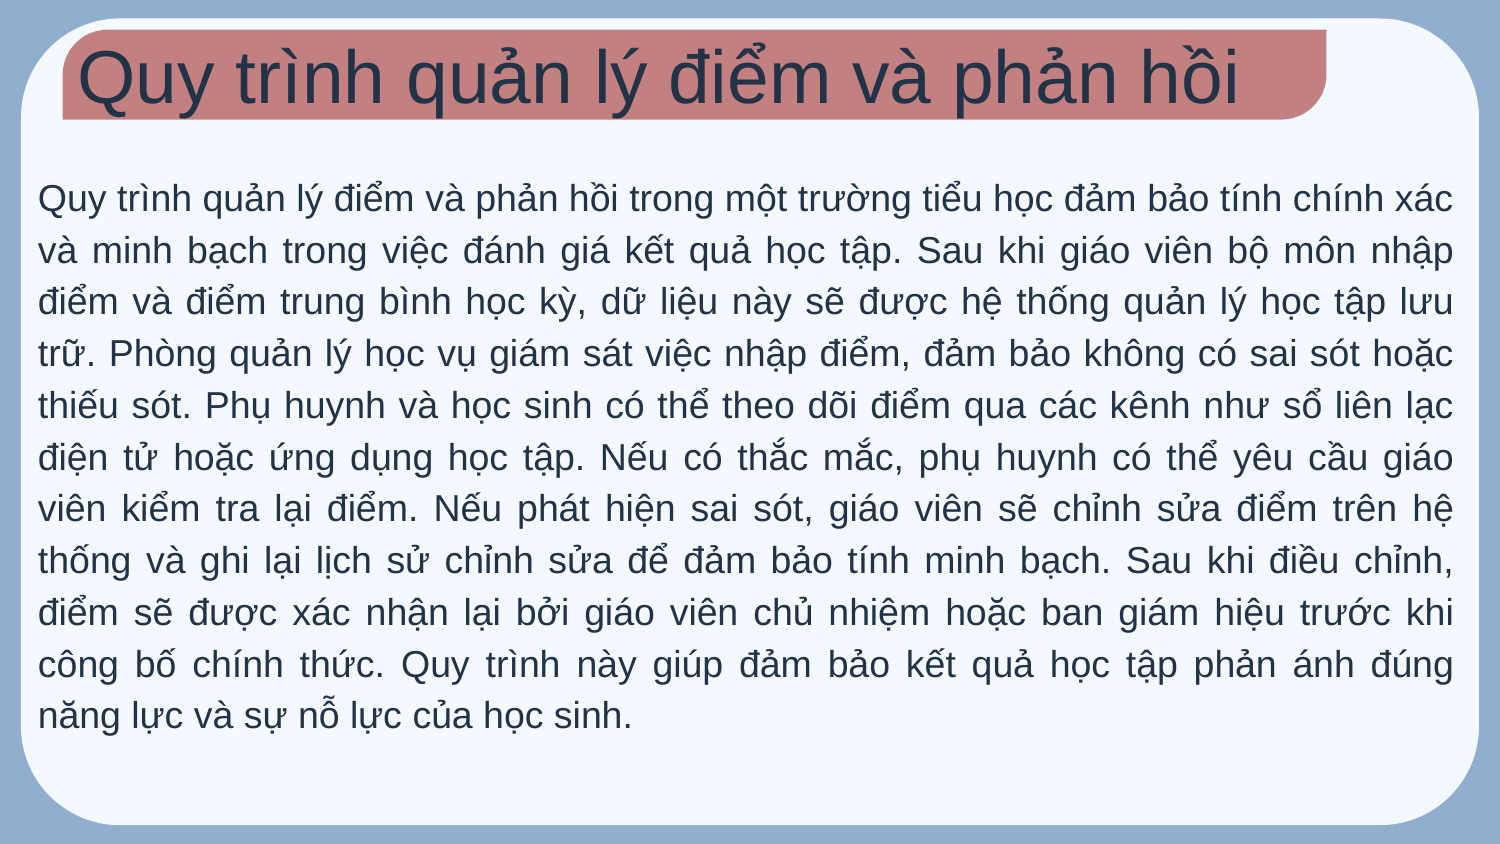

# Quy trình quản lý điểm và phản hồi

Quy trình quản lý điểm và phản hồi trong một trường tiểu học đảm bảo tính chính xác và minh bạch trong việc đánh giá kết quả học tập. Sau khi giáo viên bộ môn nhập điểm và điểm trung bình học kỳ, dữ liệu này sẽ được hệ thống quản lý học tập lưu trữ. Phòng quản lý học vụ giám sát việc nhập điểm, đảm bảo không có sai sót hoặc thiếu sót. Phụ huynh và học sinh có thể theo dõi điểm qua các kênh như sổ liên lạc điện tử hoặc ứng dụng học tập. Nếu có thắc mắc, phụ huynh có thể yêu cầu giáo viên kiểm tra lại điểm. Nếu phát hiện sai sót, giáo viên sẽ chỉnh sửa điểm trên hệ thống và ghi lại lịch sử chỉnh sửa để đảm bảo tính minh bạch. Sau khi điều chỉnh, điểm sẽ được xác nhận lại bởi giáo viên chủ nhiệm hoặc ban giám hiệu trước khi công bố chính thức. Quy trình này giúp đảm bảo kết quả học tập phản ánh đúng năng lực và sự nỗ lực của học sinh.